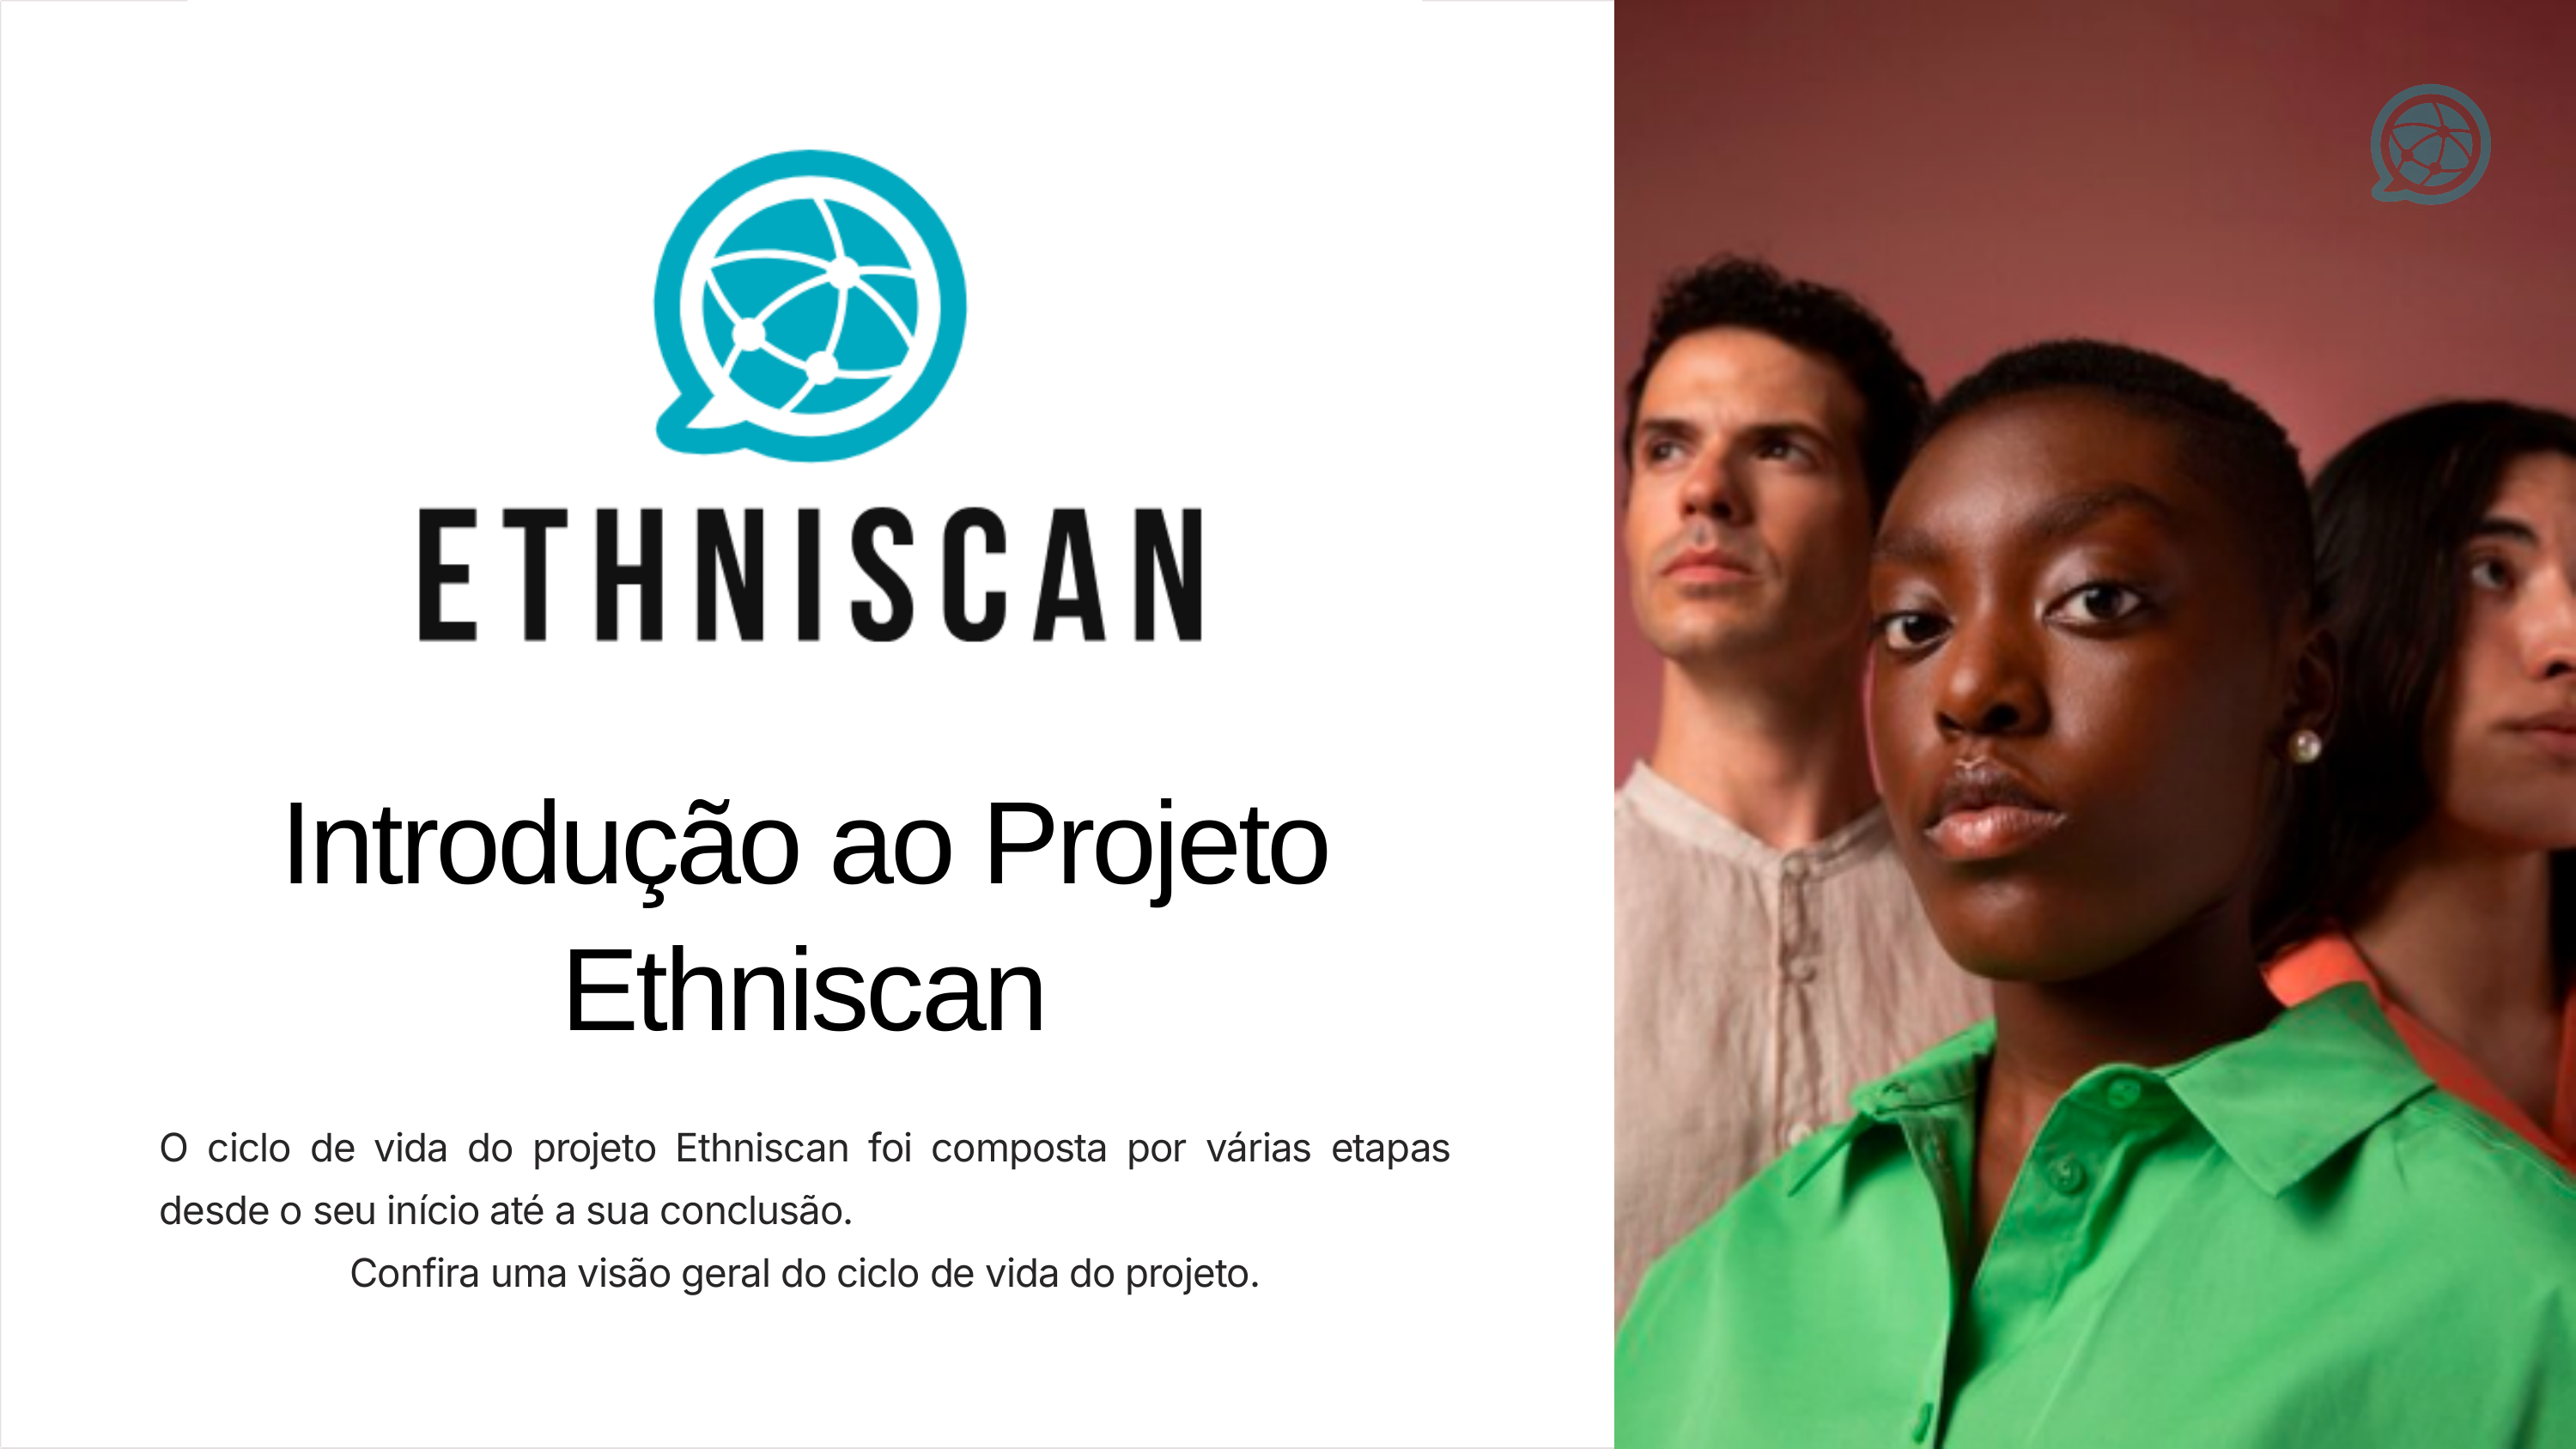

Introdução ao Projeto Ethniscan
O ciclo de vida do projeto Ethniscan foi composta por várias etapas desde o seu início até a sua conclusão.
Confira uma visão geral do ciclo de vida do projeto.